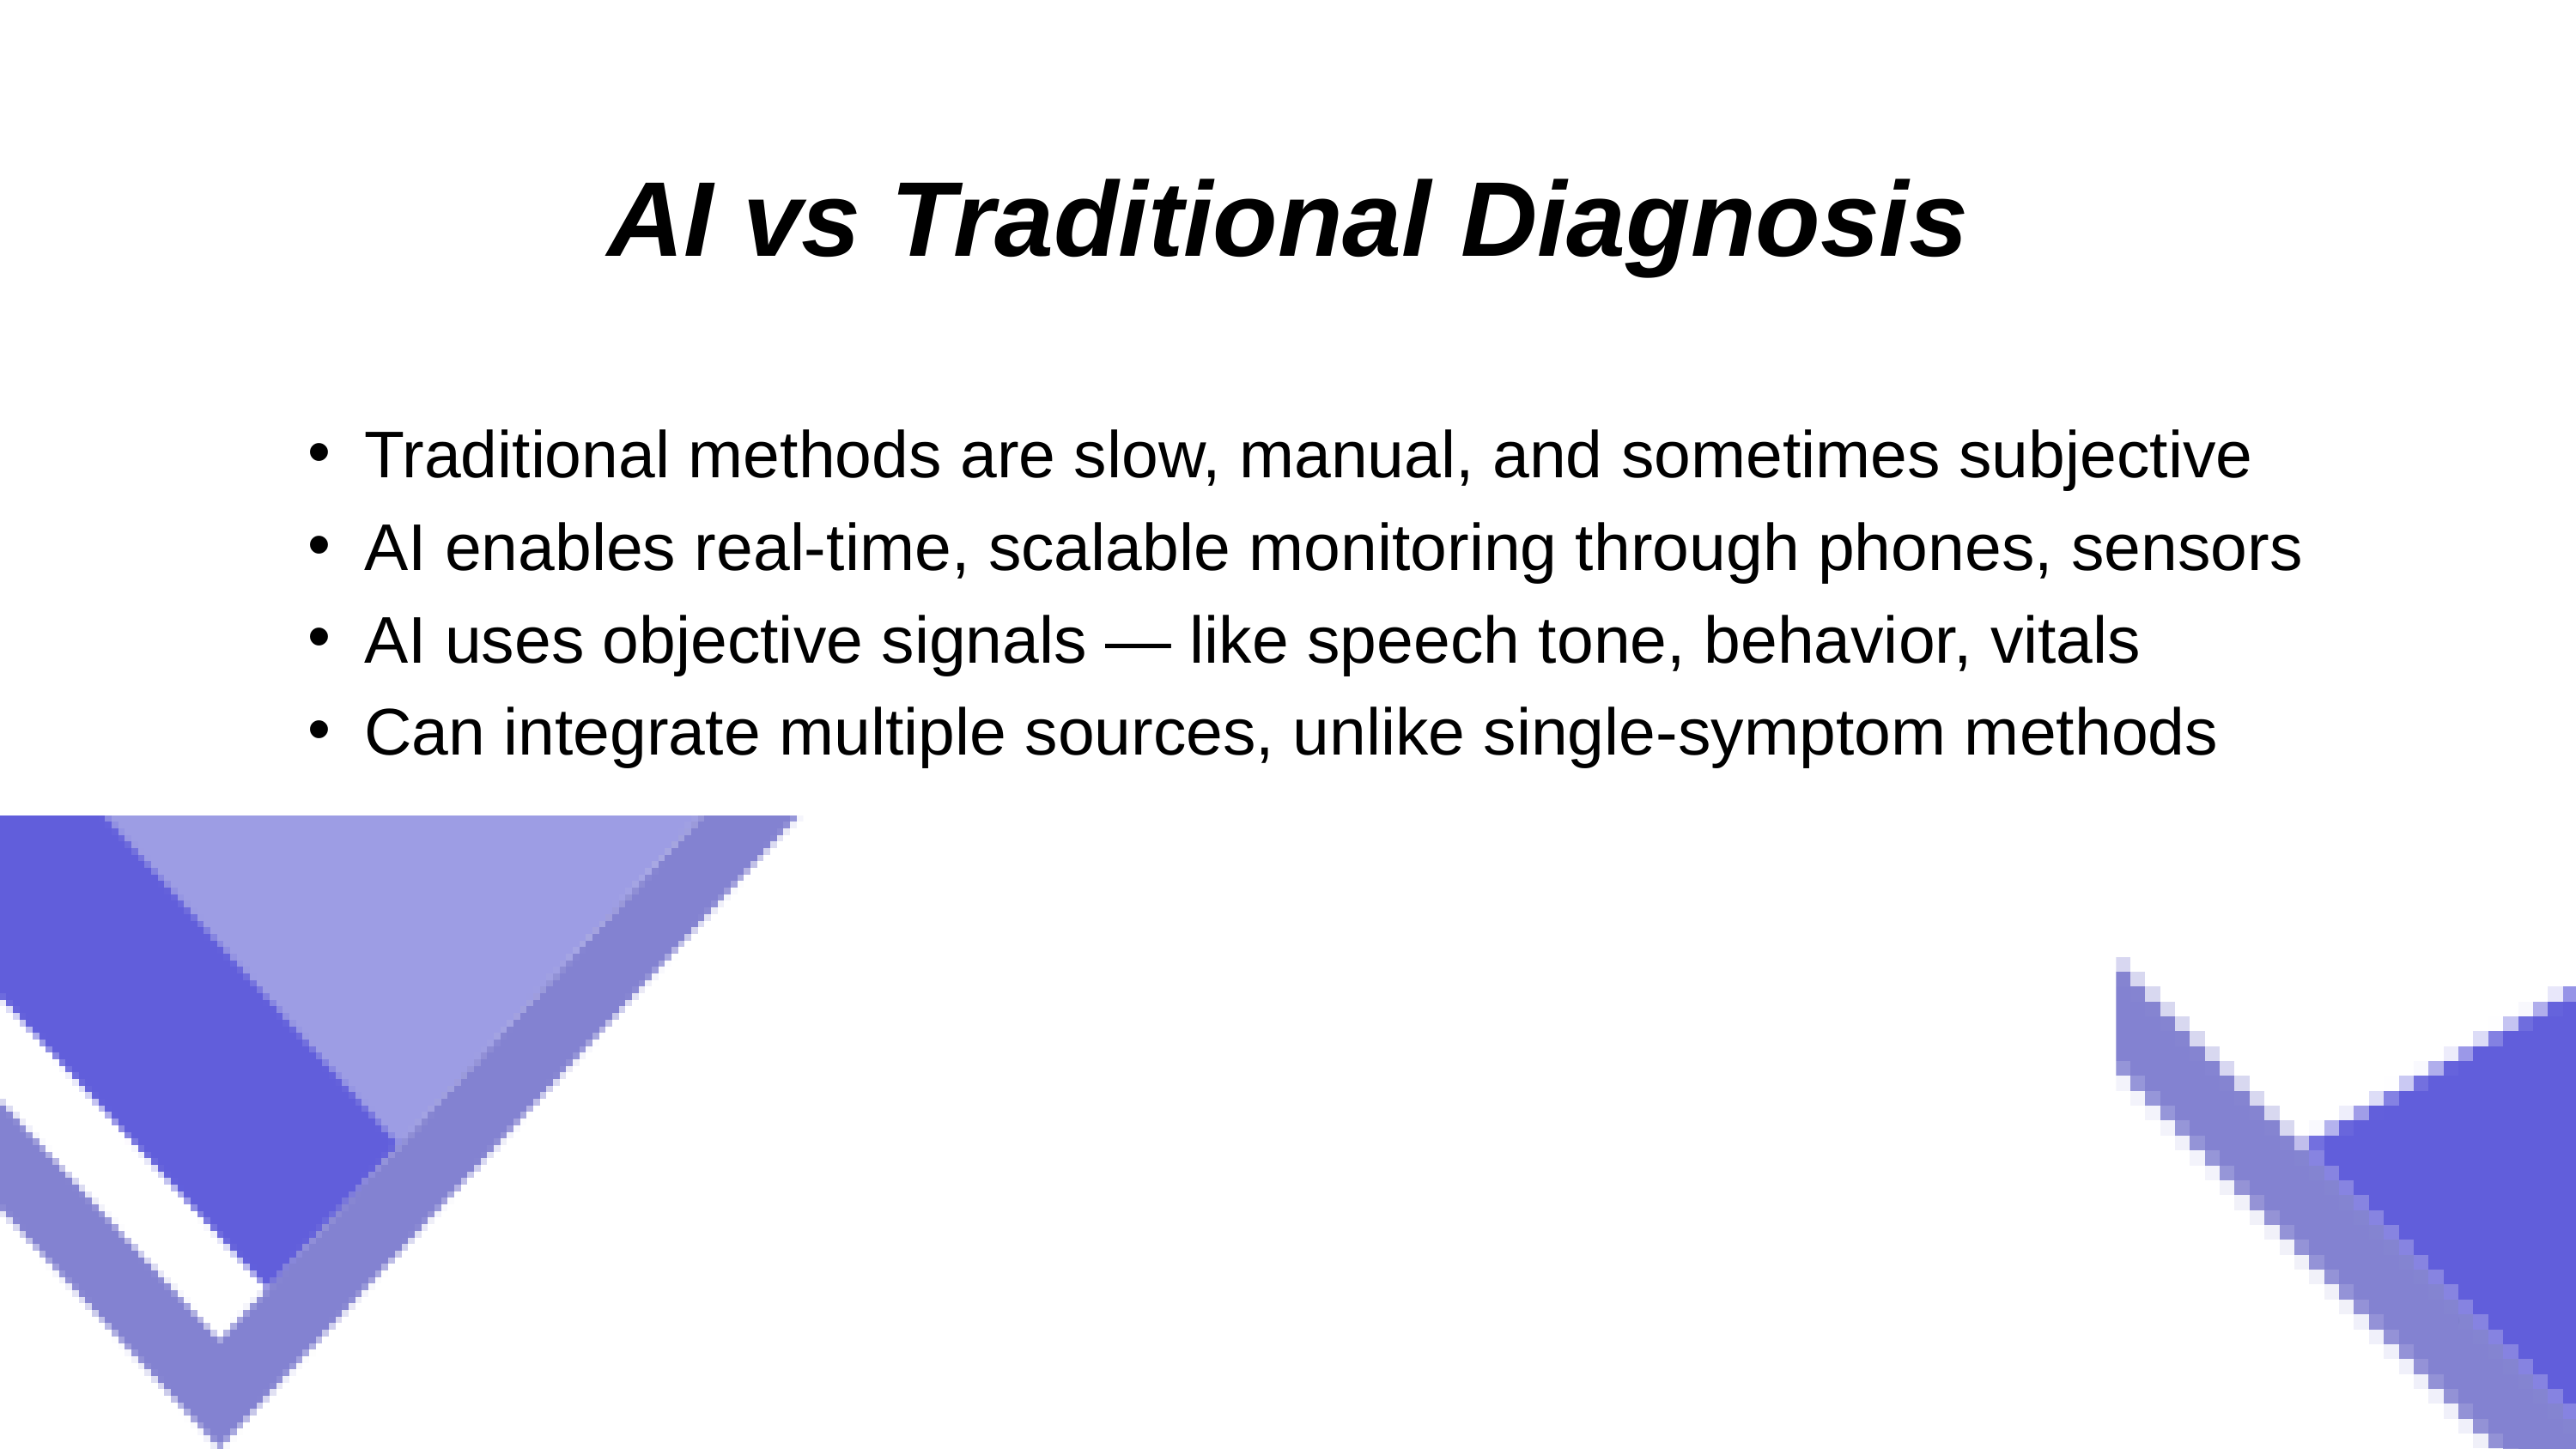

AI vs Traditional Diagnosis
Traditional methods are slow, manual, and sometimes subjective
AI enables real-time, scalable monitoring through phones, sensors
AI uses objective signals — like speech tone, behavior, vitals
Can integrate multiple sources, unlike single-symptom methods

62